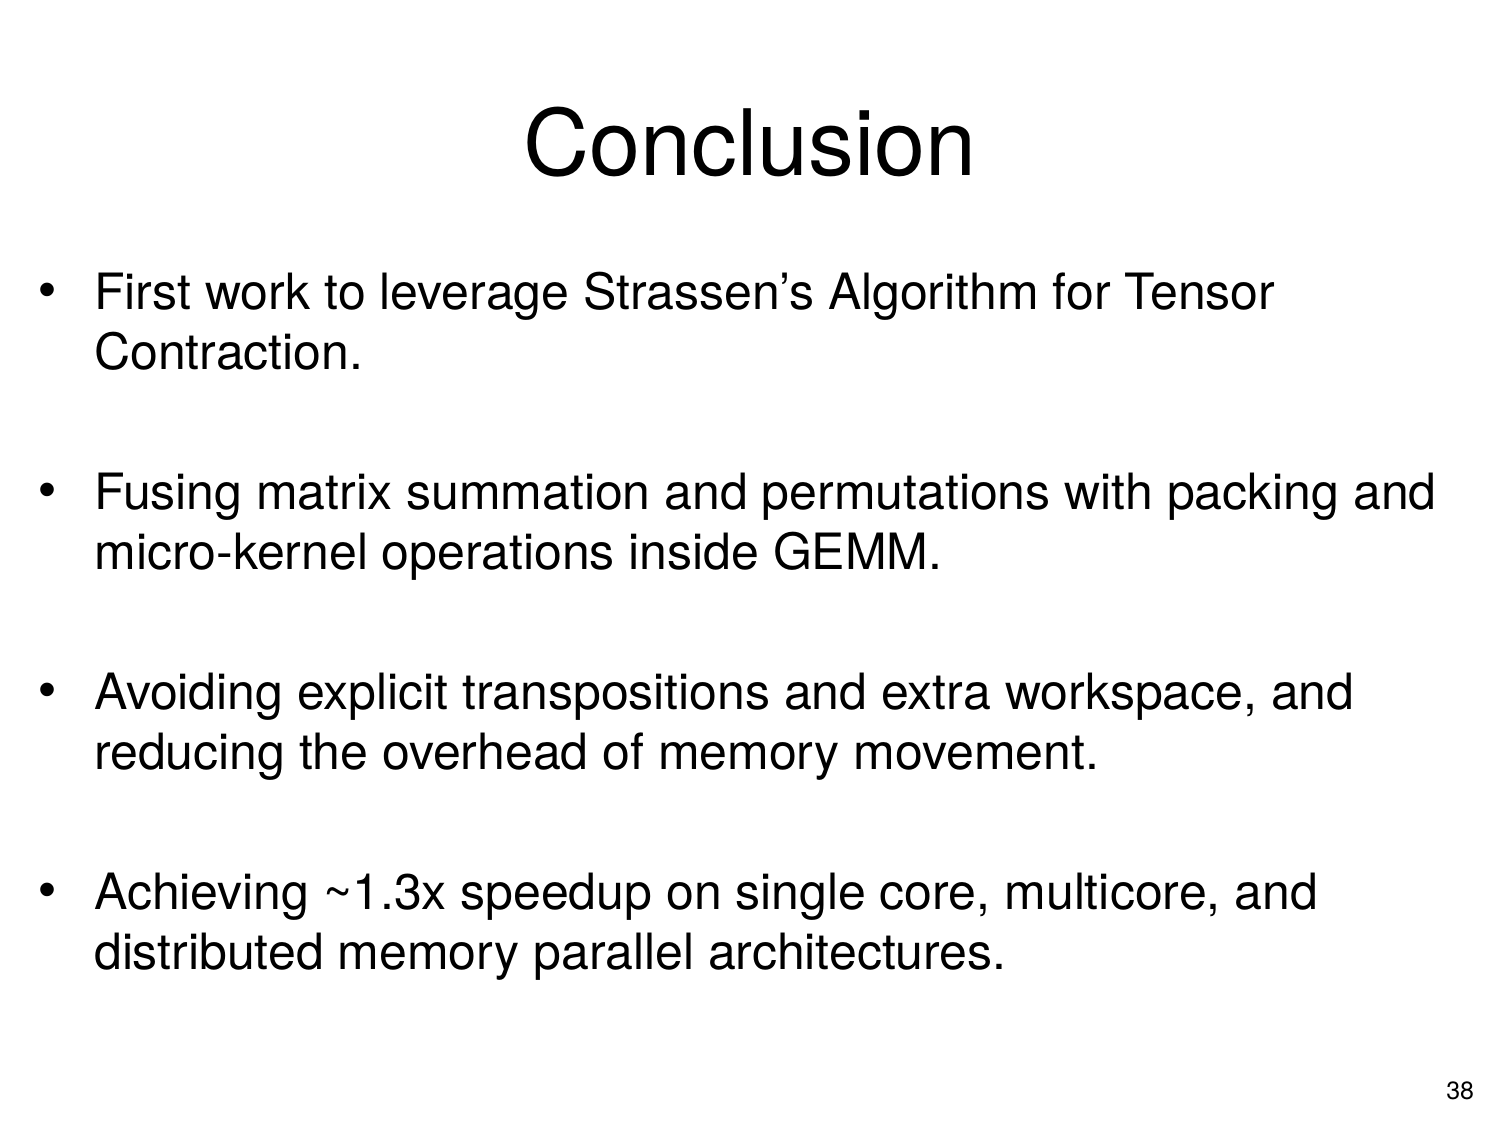

# Conclusion
First work to leverage Strassen’s Algorithm for Tensor Contraction.

Fusing matrix summation and permutations with packing and micro-kernel operations inside GEMM.

Avoiding explicit transpositions and extra workspace, and reducing the overhead of memory movement.

Achieving ~1.3x speedup on single core, multicore, and distributed memory parallel architectures.
38